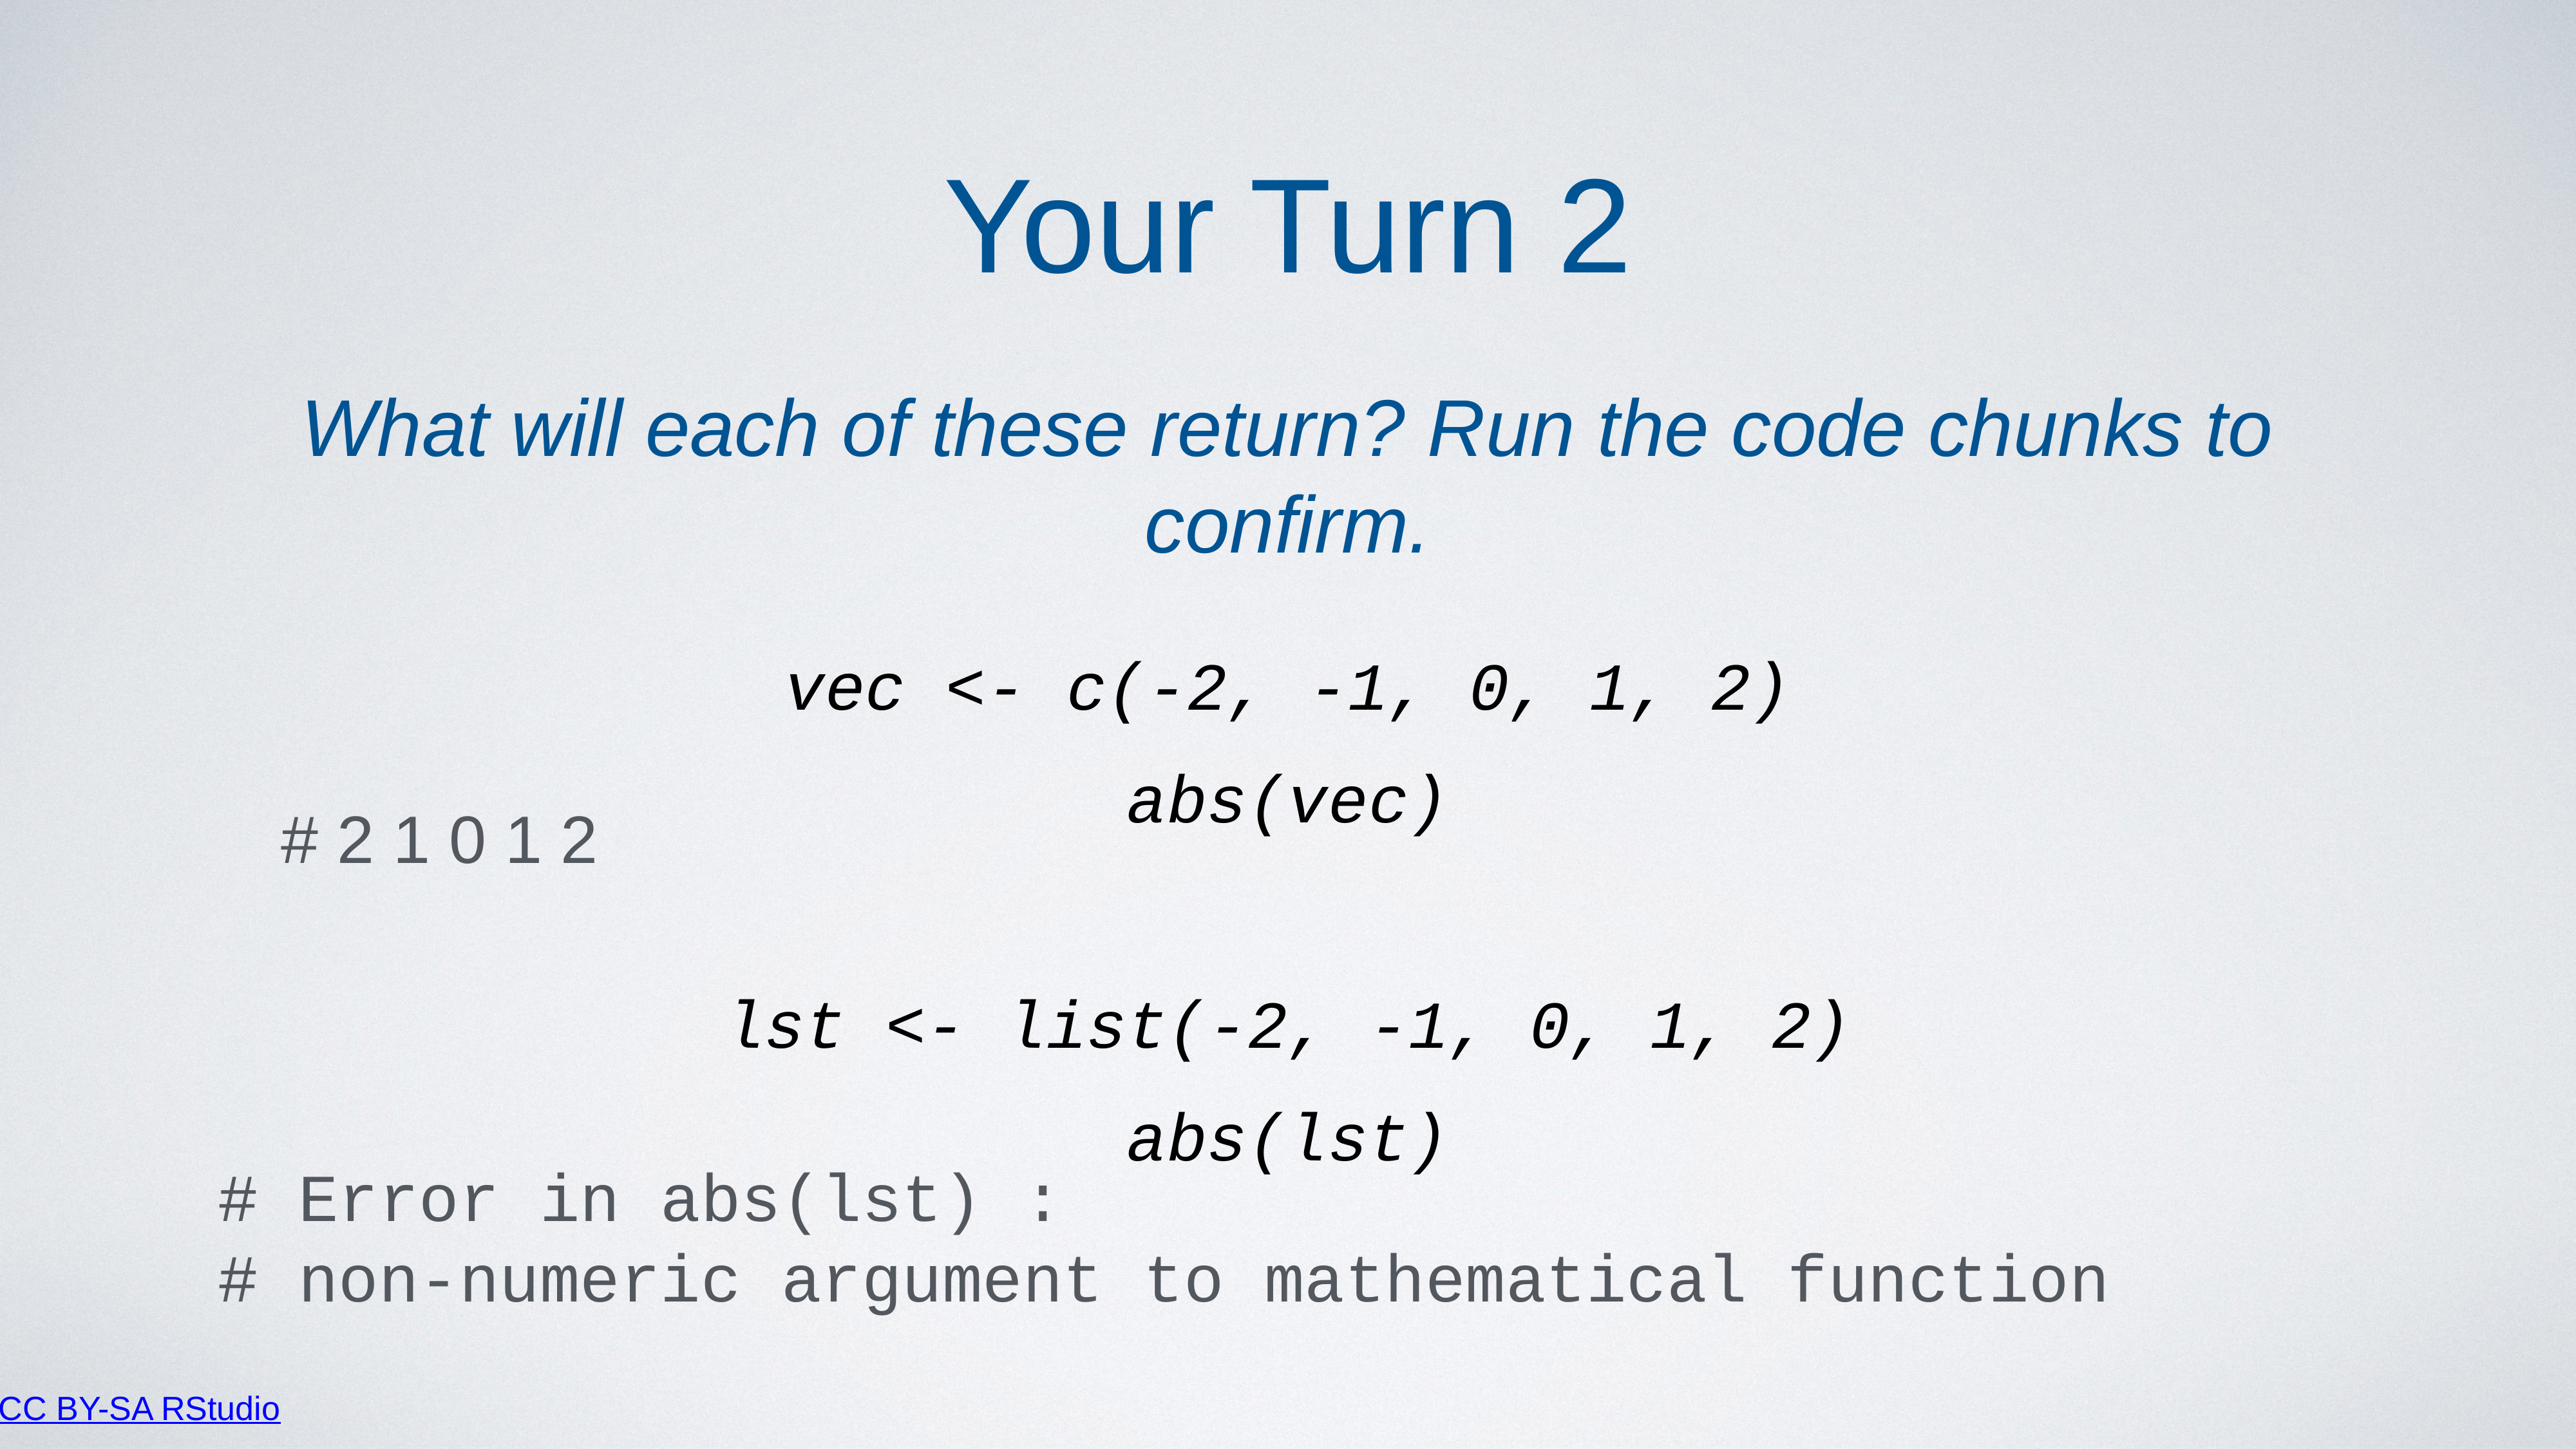

Your Turn 2
What will each of these return? Run the code chunks to confirm.
vec <- c(-2, -1, 0, 1, 2)
abs(vec)

lst <- list(-2, -1, 0, 1, 2)
abs(lst)
# 2 1 0 1 2
# Error in abs(lst) :
# non-numeric argument to mathematical function